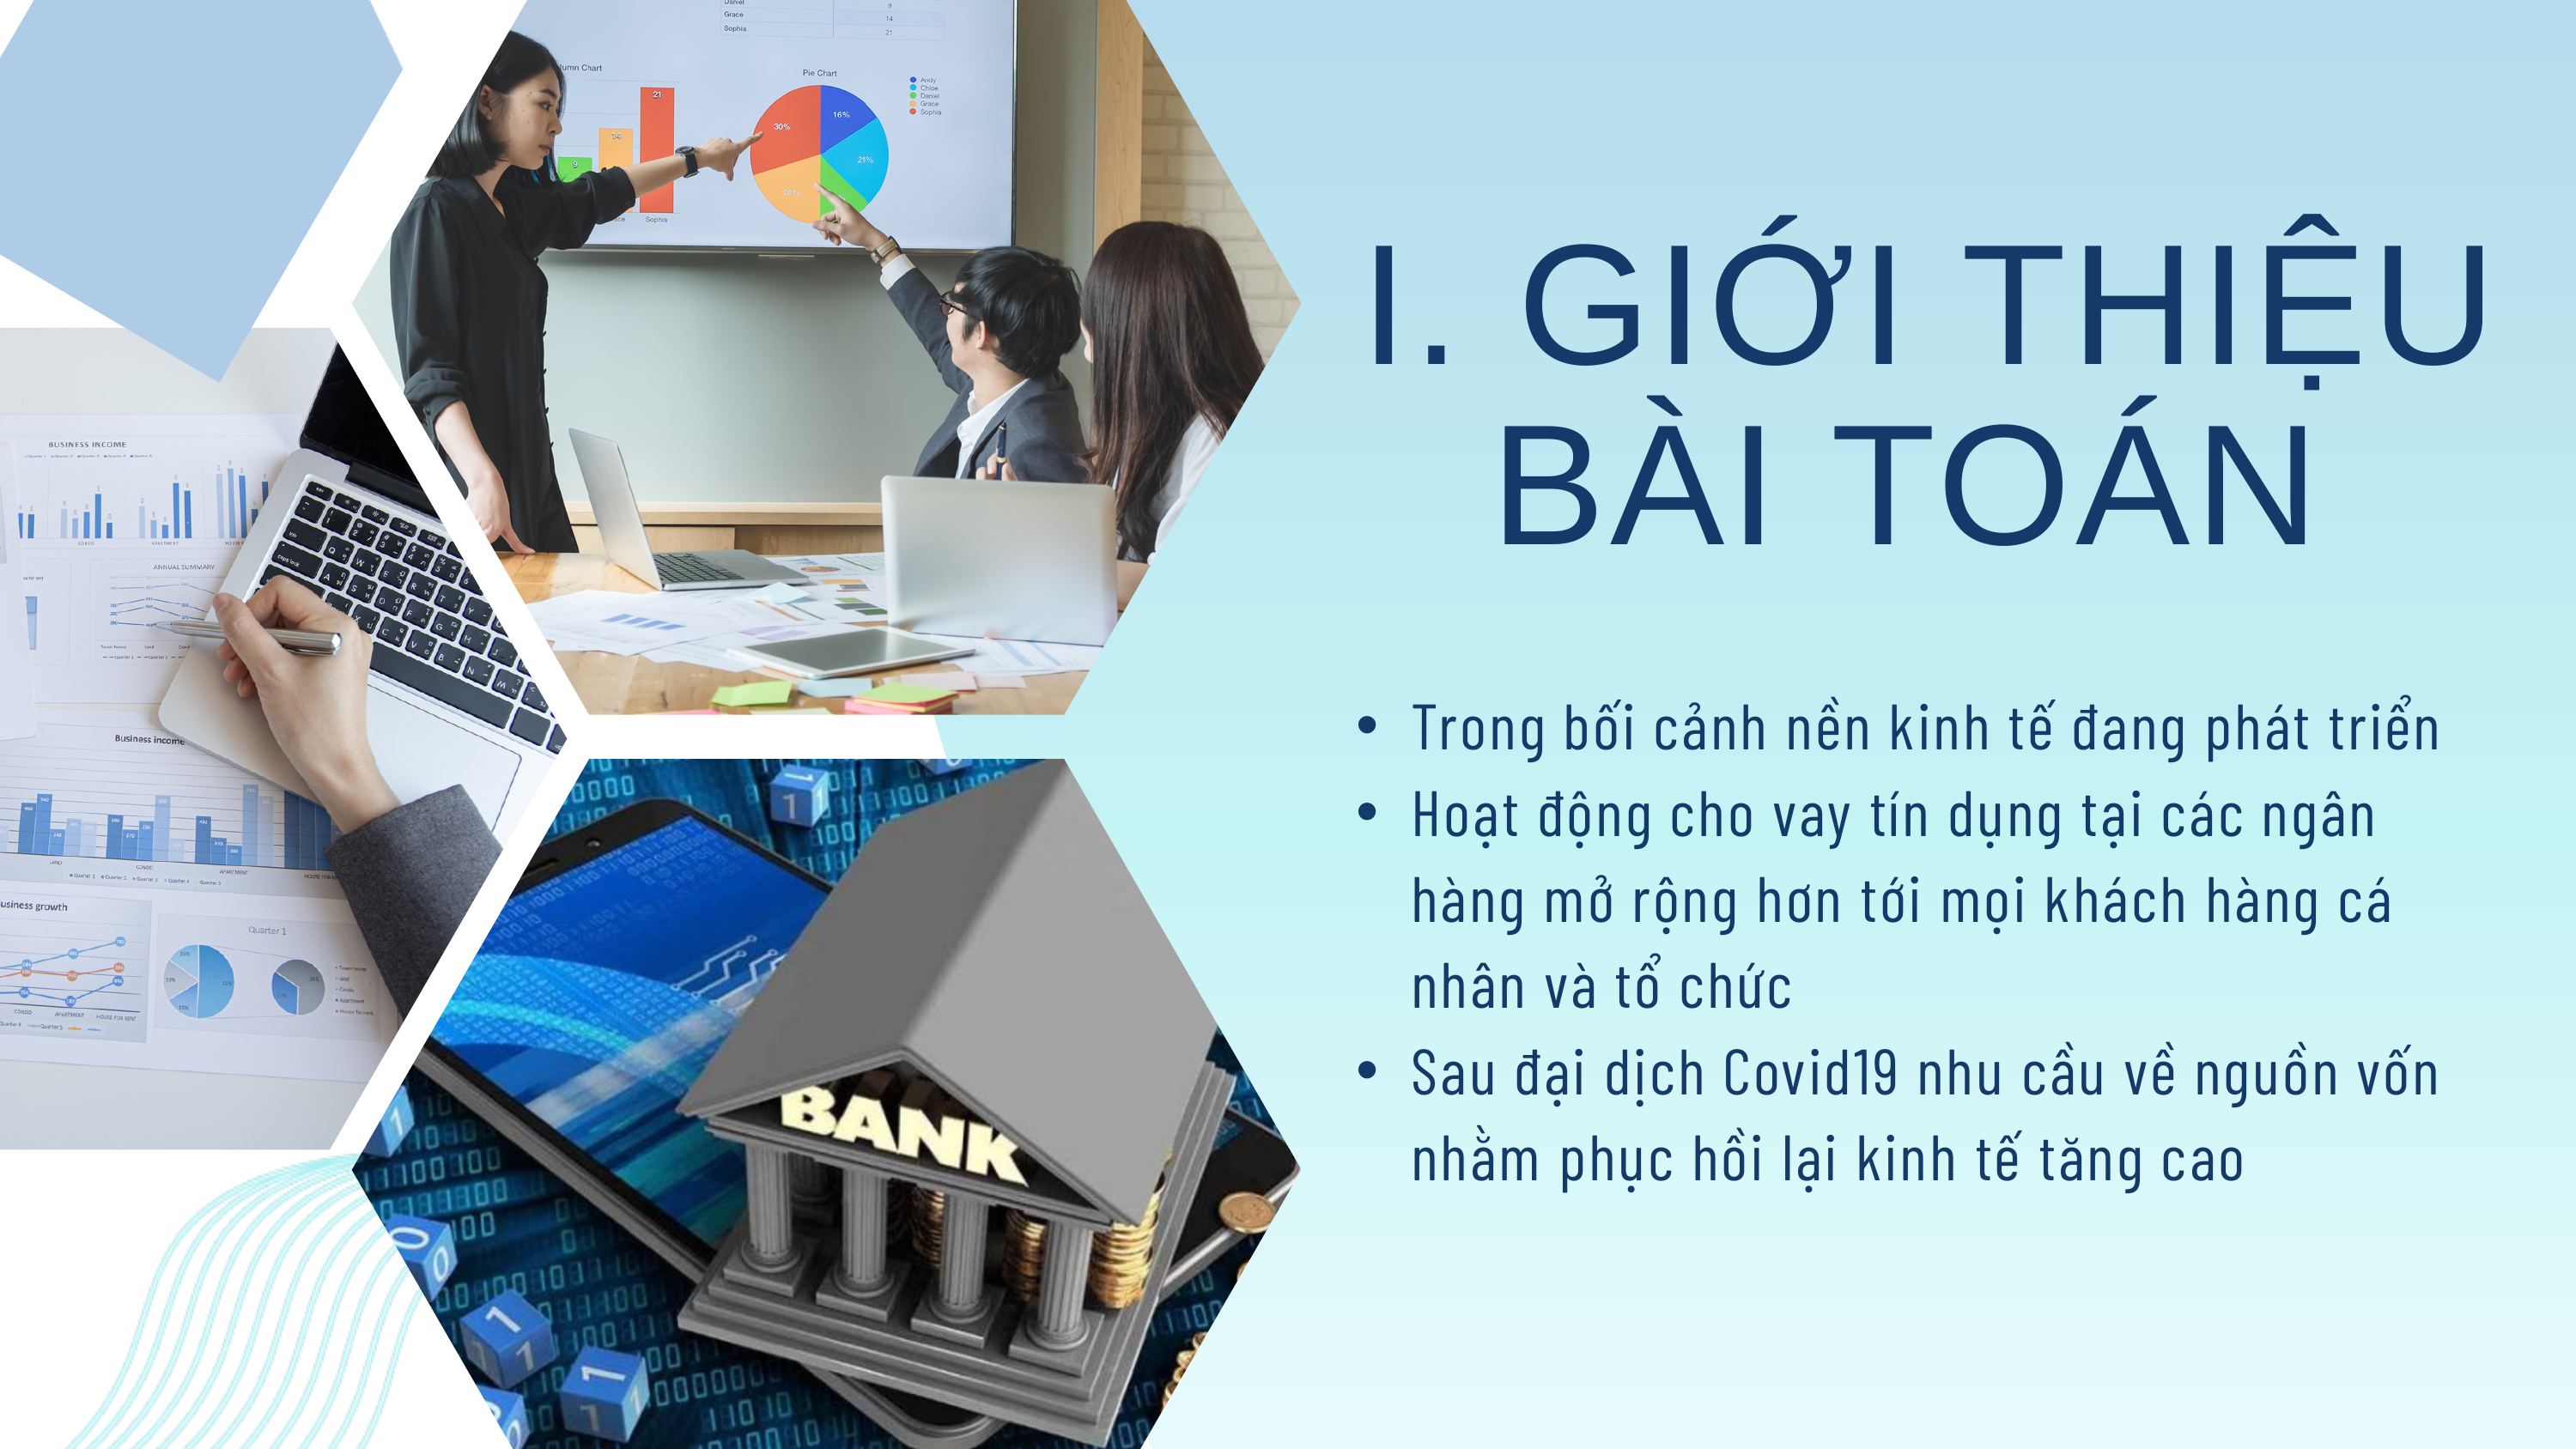

I. GIỚI THIỆU BÀI TOÁN

Trong bối cảnh nền kinh tế đang phát triển
Hoạt động cho vay tín dụng tại các ngân hàng mở rộng hơn tới mọi khách hàng cá nhân và tổ chức
Sau đại dịch Covid19 nhu cầu về nguồn vốn nhằm phục hồi lại kinh tế tăng cao